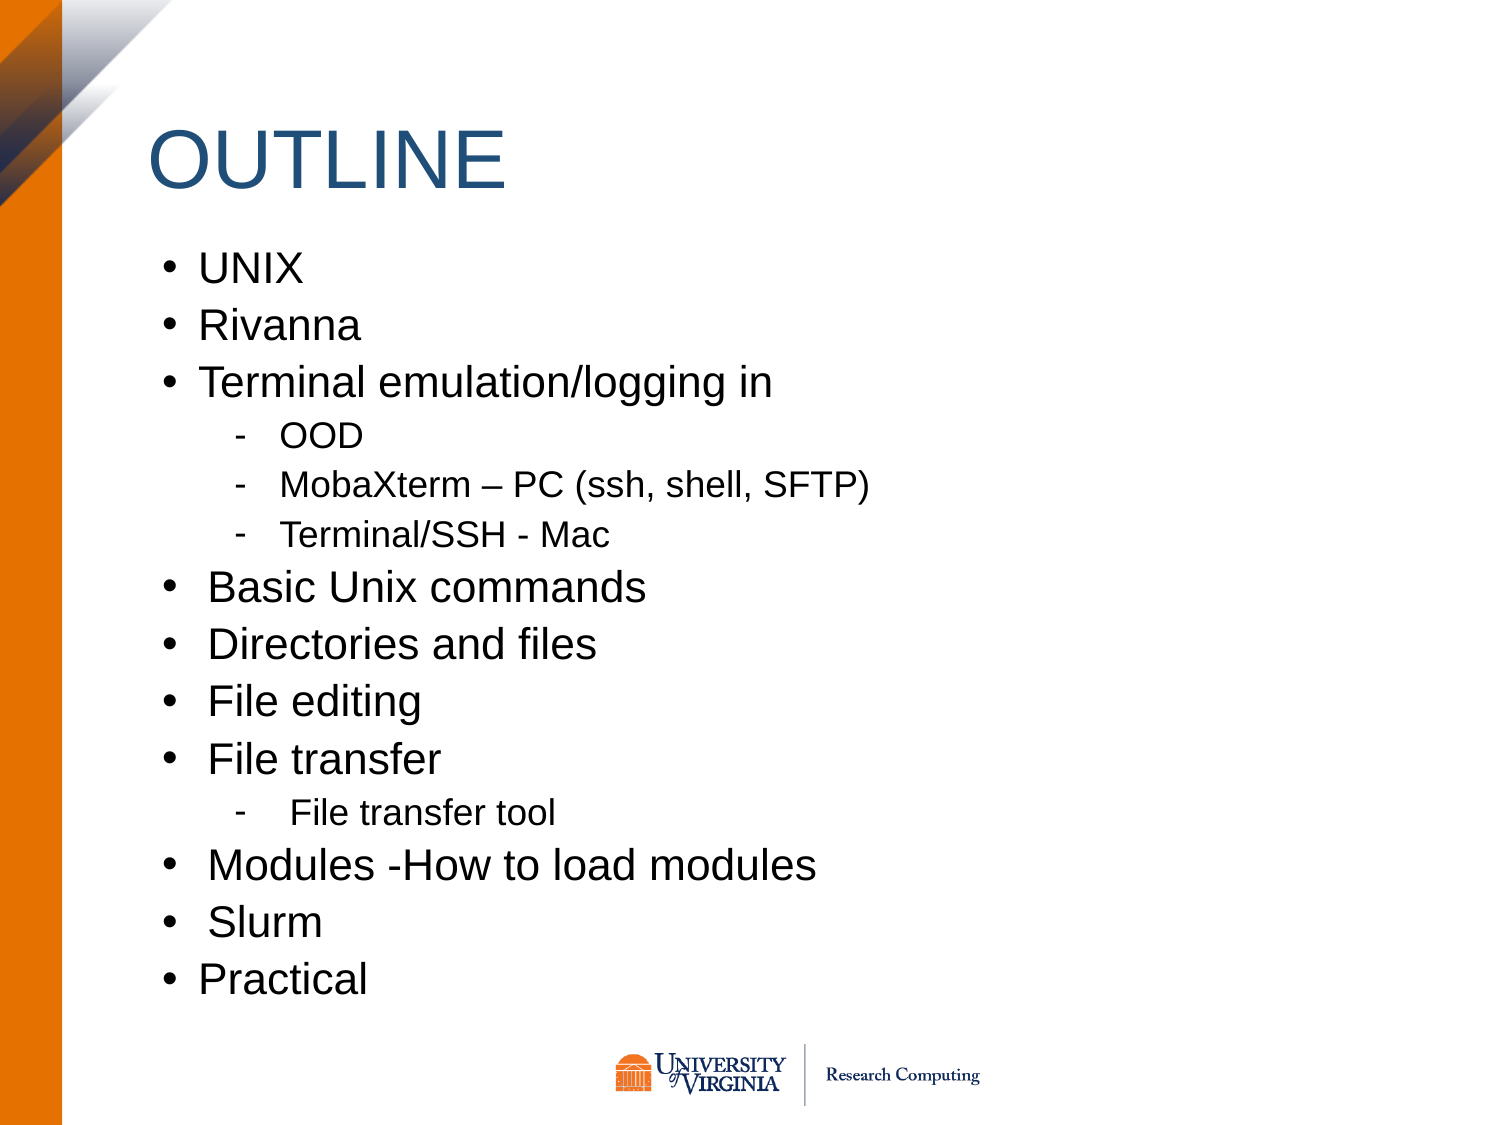

# Outline
UNIX
Rivanna
Terminal emulation/logging in
OOD
MobaXterm – PC (ssh, shell, SFTP)
Terminal/SSH - Mac
Basic Unix commands
Directories and files
File editing
File transfer
 File transfer tool
Modules -How to load modules
Slurm
Practical